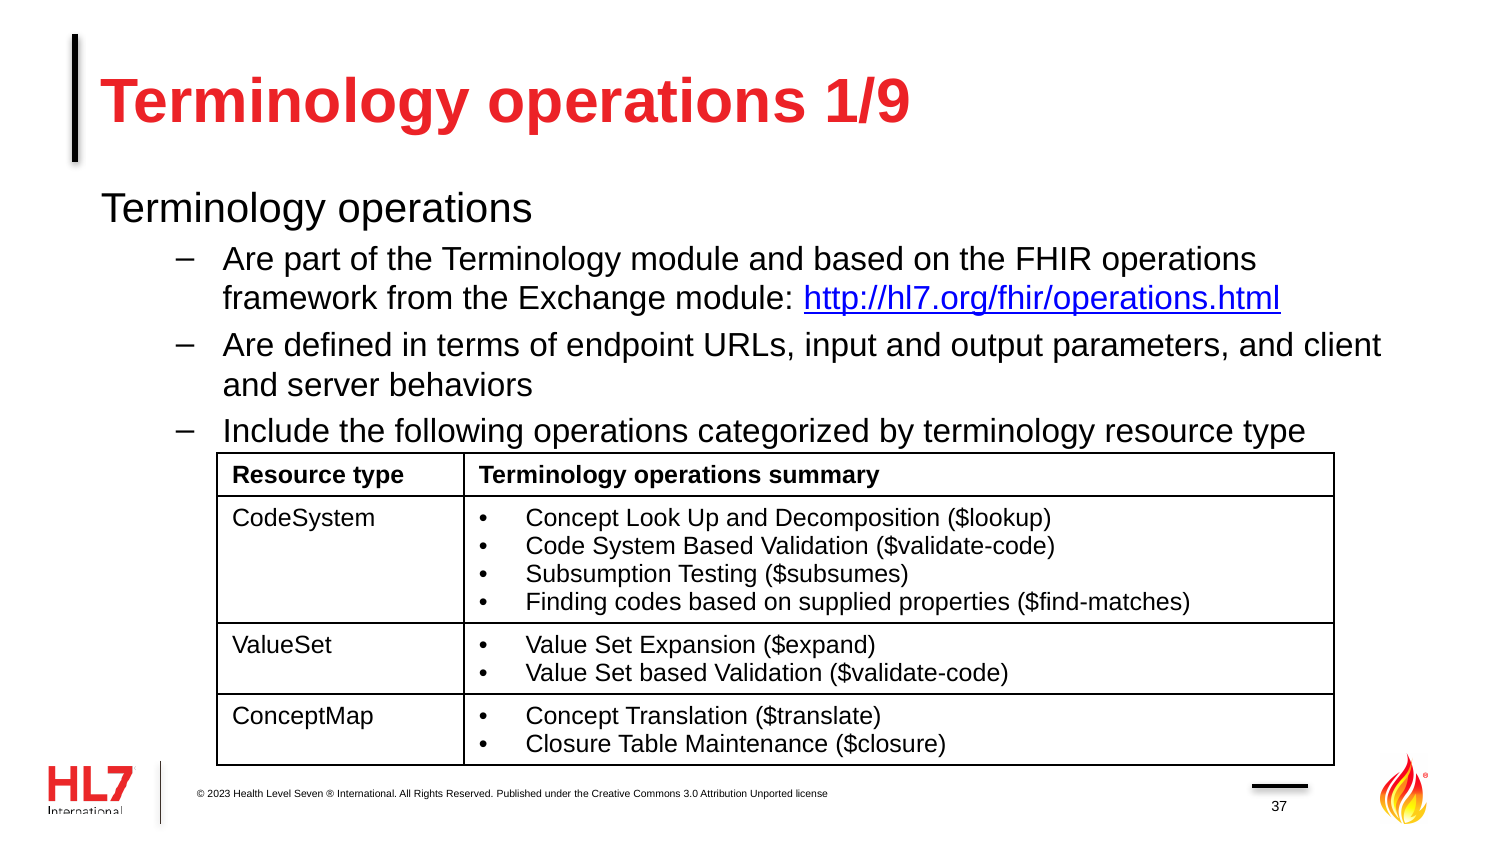

# Terminology operations 1/9
Terminology operations
Are part of the Terminology module and based on the FHIR operations framework from the Exchange module: http://hl7.org/fhir/operations.html
Are defined in terms of endpoint URLs, input and output parameters, and client and server behaviors
Include the following operations categorized by terminology resource type

| Resource type | Terminology operations summary |
| --- | --- |
| CodeSystem | Concept Look Up and Decomposition ($lookup) Code System Based Validation ($validate-code) Subsumption Testing ($subsumes) Finding codes based on supplied properties ($find-matches) |
| ValueSet | Value Set Expansion ($expand) Value Set based Validation ($validate-code) |
| ConceptMap | Concept Translation ($translate) Closure Table Maintenance ($closure) |
© 2023 Health Level Seven ® International. All Rights Reserved. Published under the Creative Commons 3.0 Attribution Unported license

37